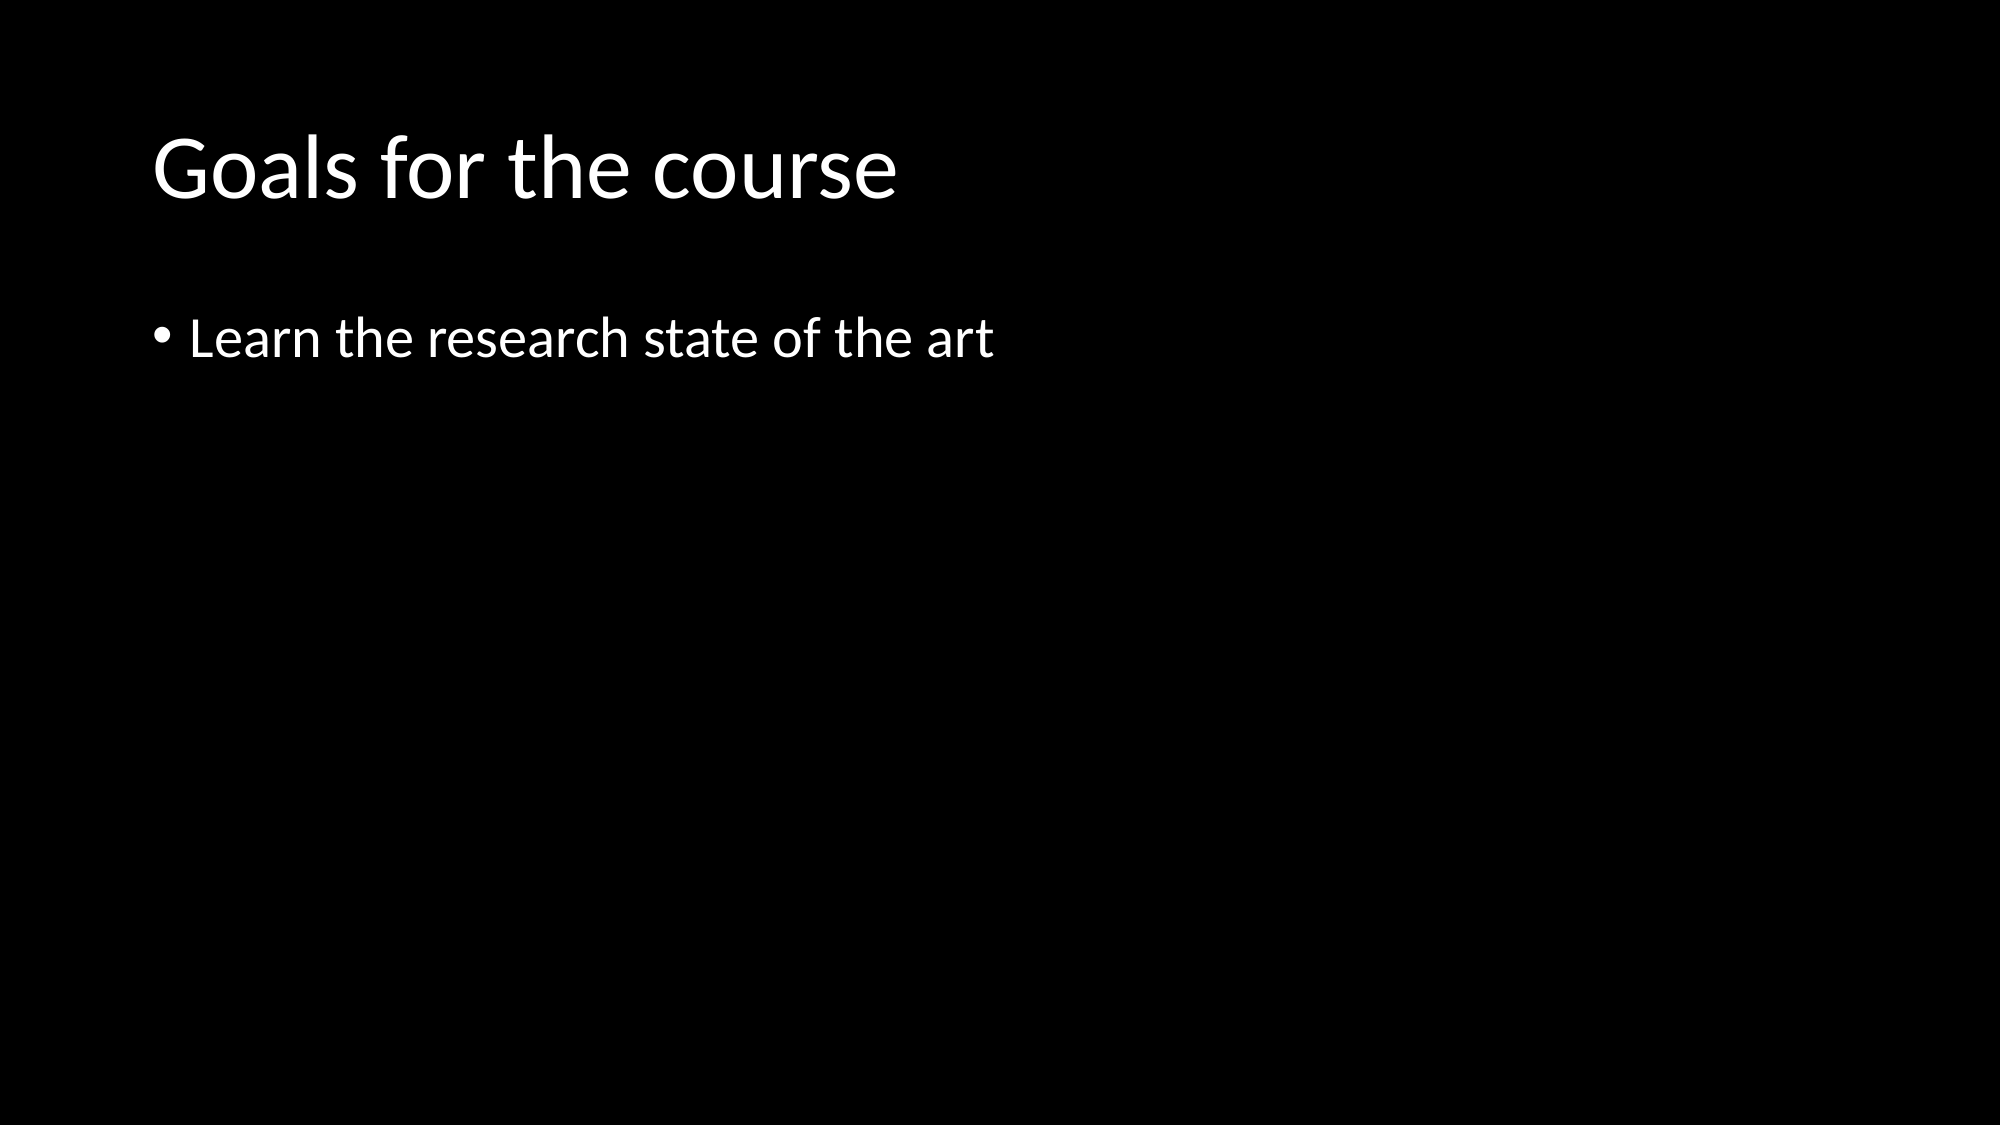

# Goals for the course
Learn the research state of the art